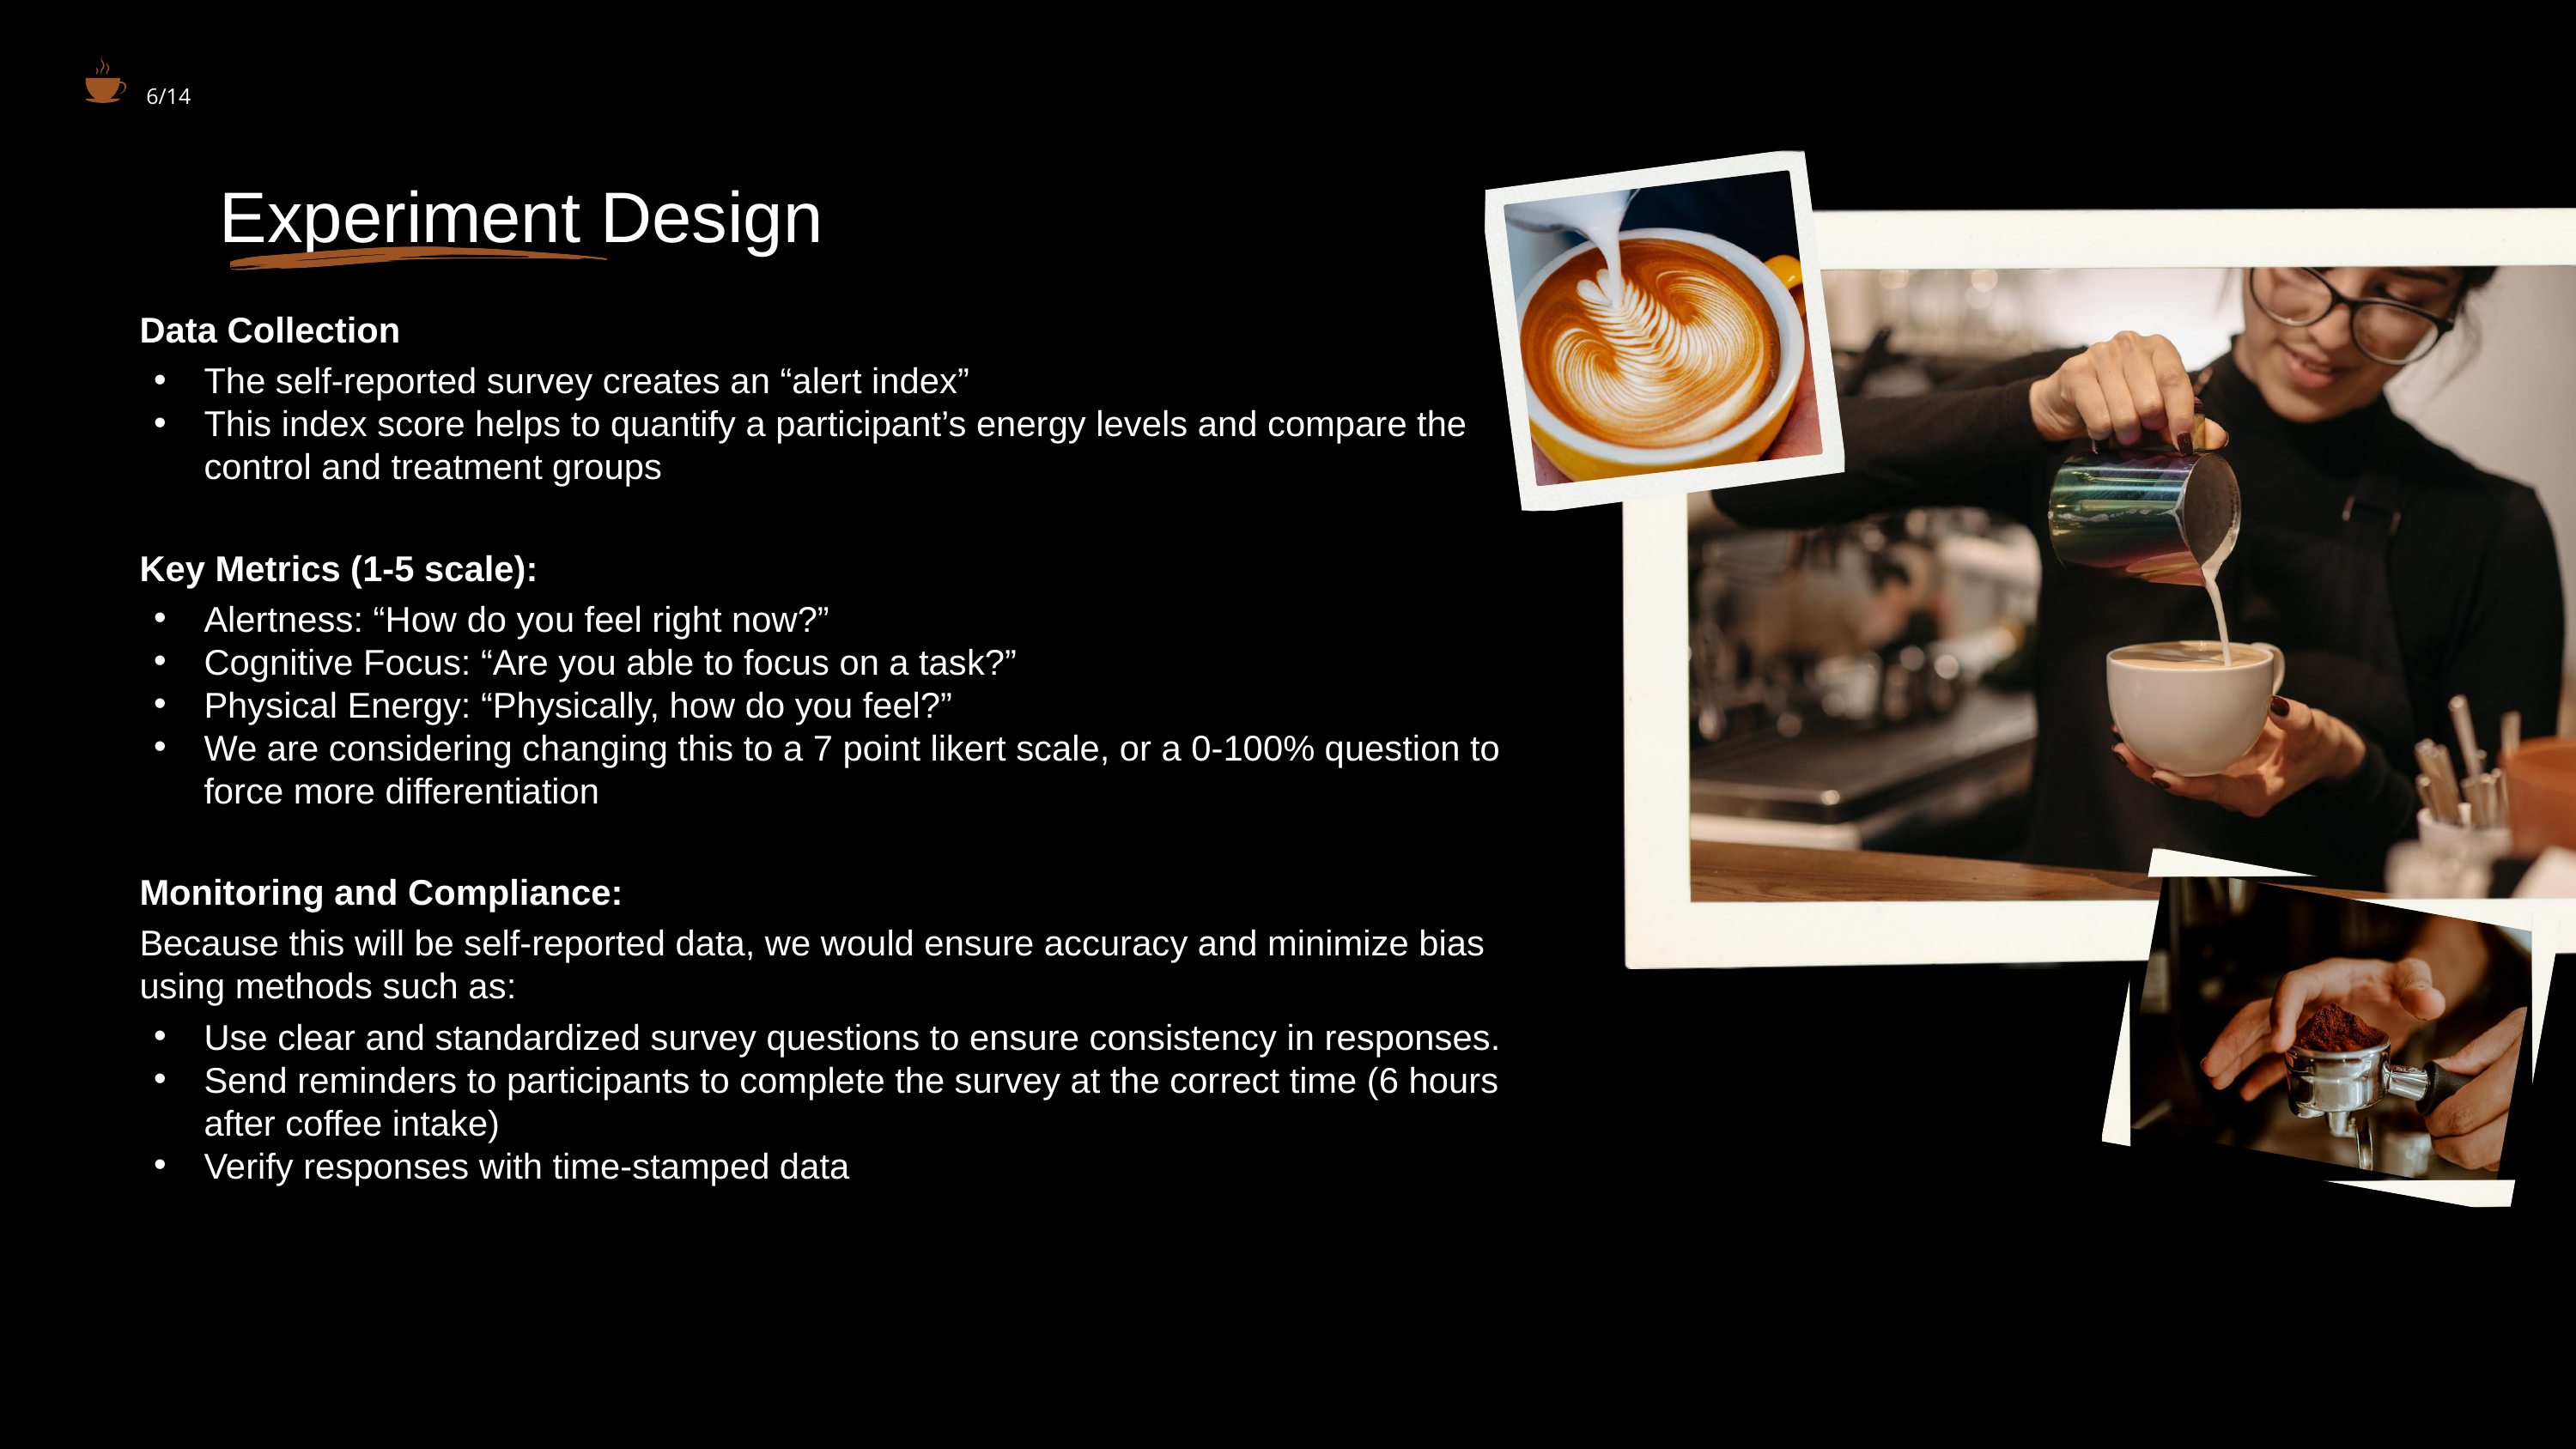

6/14
Experiment Design

Data Collection
The self-reported survey creates an “alert index”
This index score helps to quantify a participant’s energy levels and compare the control and treatment groups

Key Metrics (1-5 scale):
Alertness: “How do you feel right now?”
Cognitive Focus: “Are you able to focus on a task?”
Physical Energy: “Physically, how do you feel?”
We are considering changing this to a 7 point likert scale, or a 0-100% question to force more differentiation

Monitoring and Compliance:
Because this will be self-reported data, we would ensure accuracy and minimize bias using methods such as:
Use clear and standardized survey questions to ensure consistency in responses.
Send reminders to participants to complete the survey at the correct time (6 hours after coffee intake)
Verify responses with time-stamped data